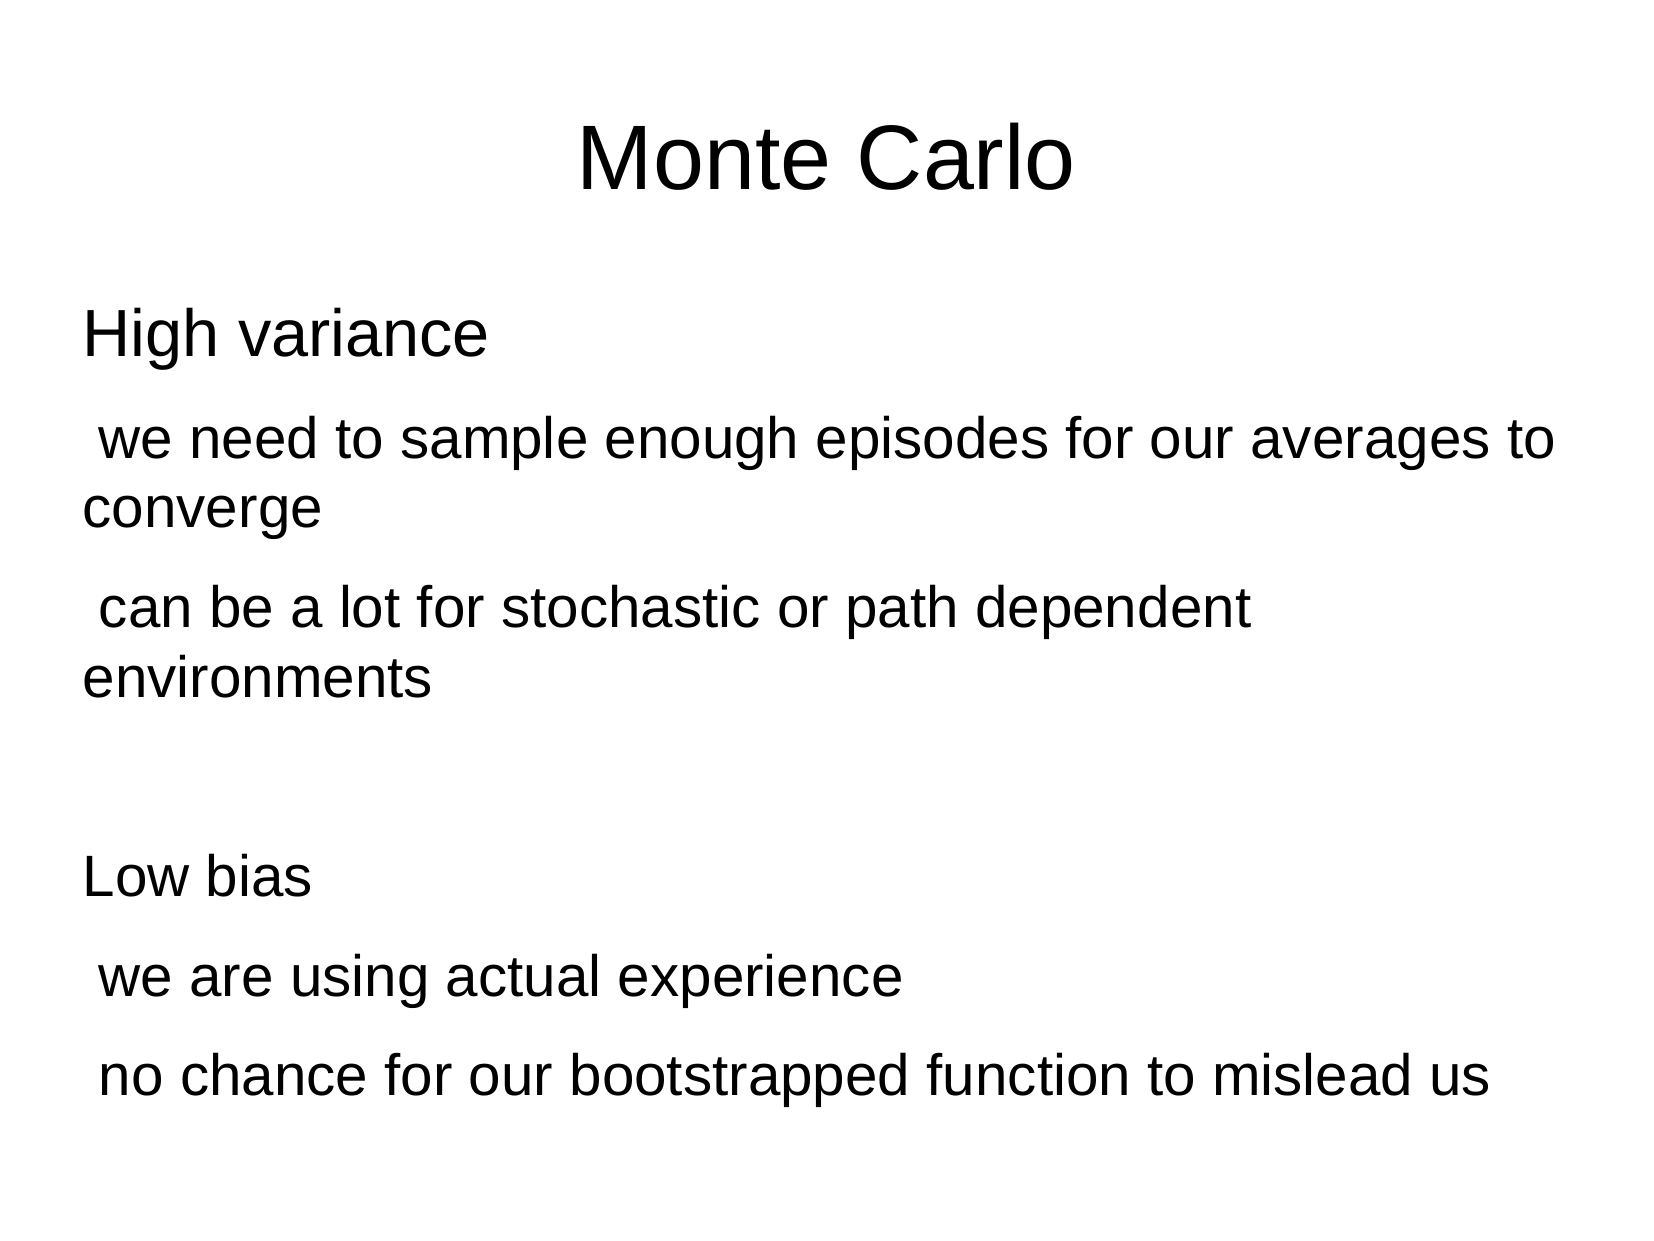

Monte Carlo
High variance
 we need to sample enough episodes for our averages to converge
 can be a lot for stochastic or path dependent environments

Low bias
 we are using actual experience
 no chance for our bootstrapped function to mislead us